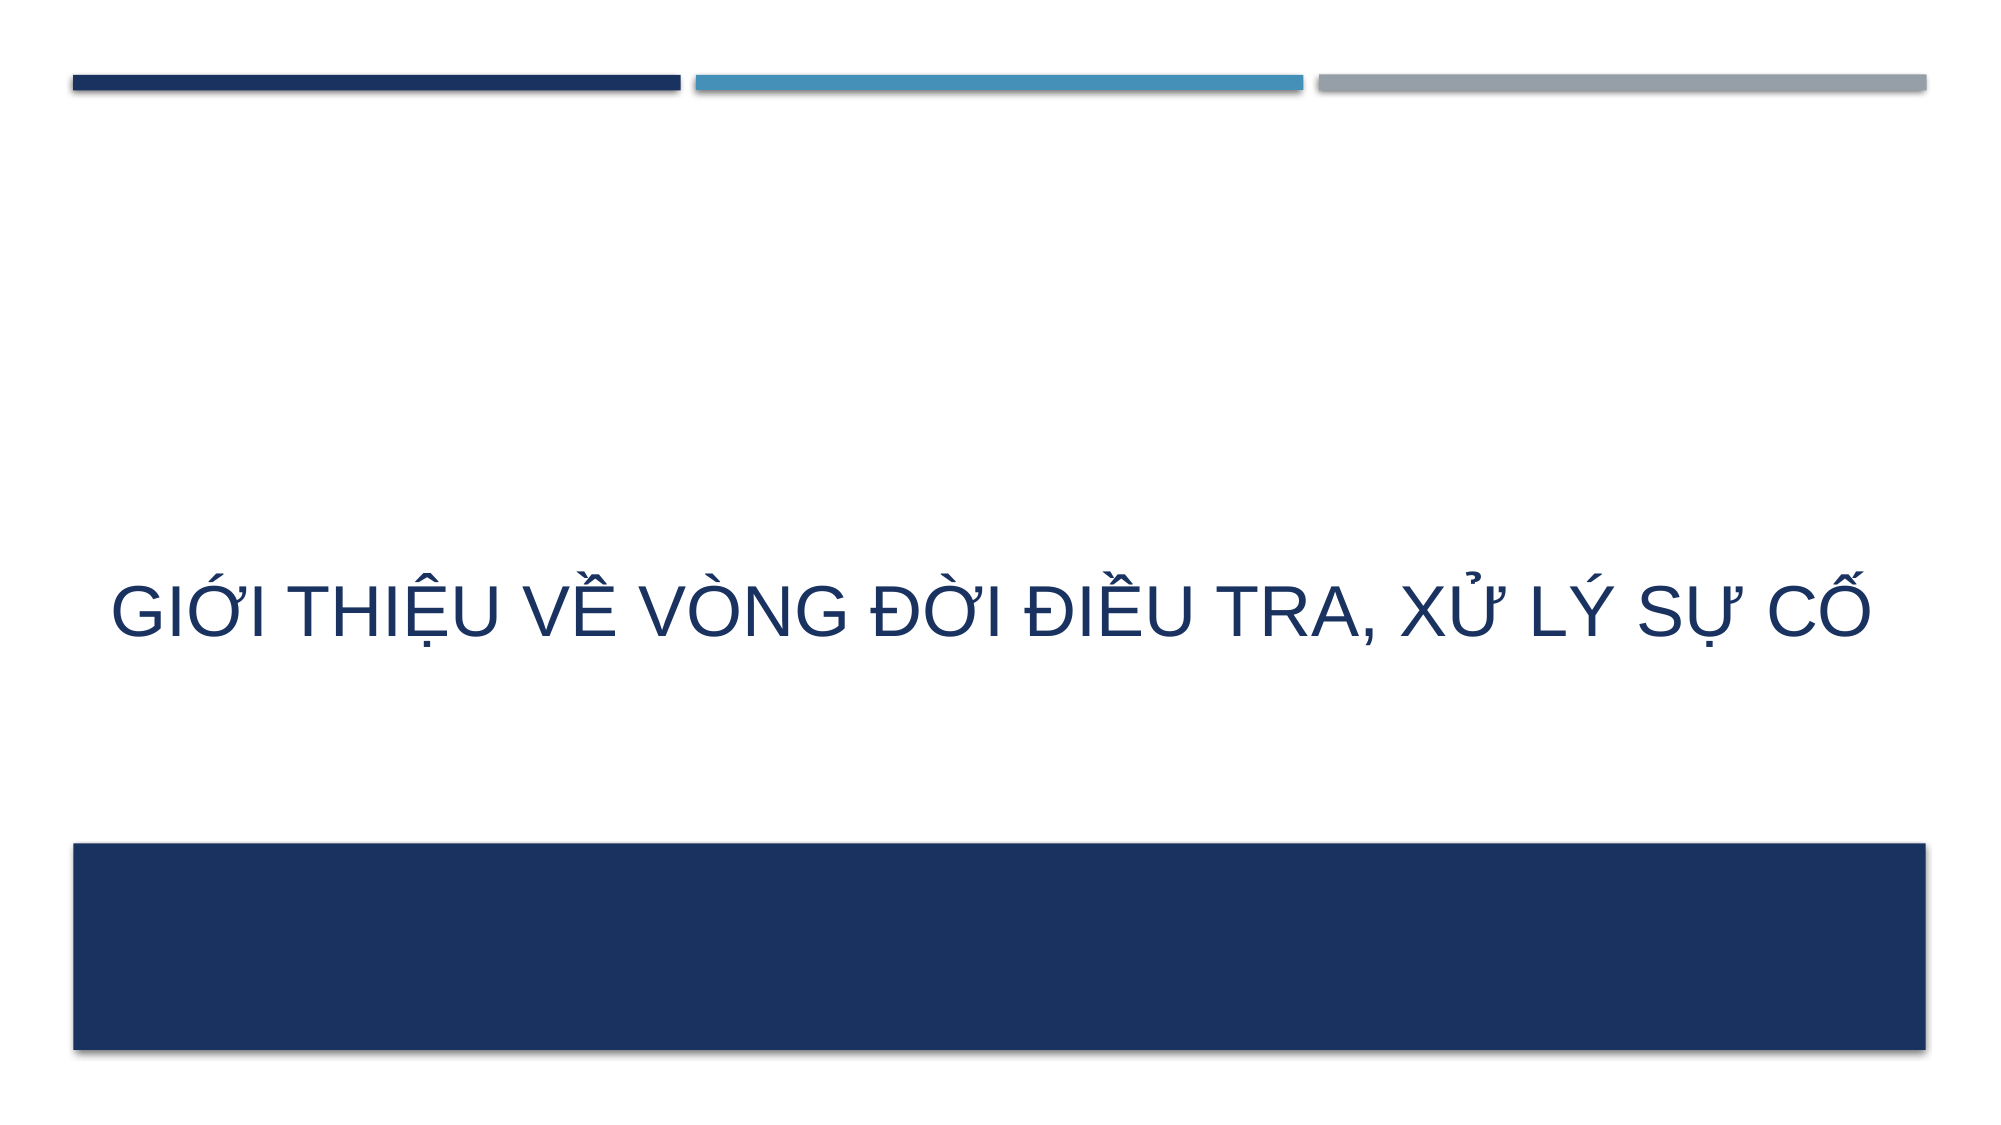

# Giới thiệu về vòng đời điều tra, xử lý sự cố